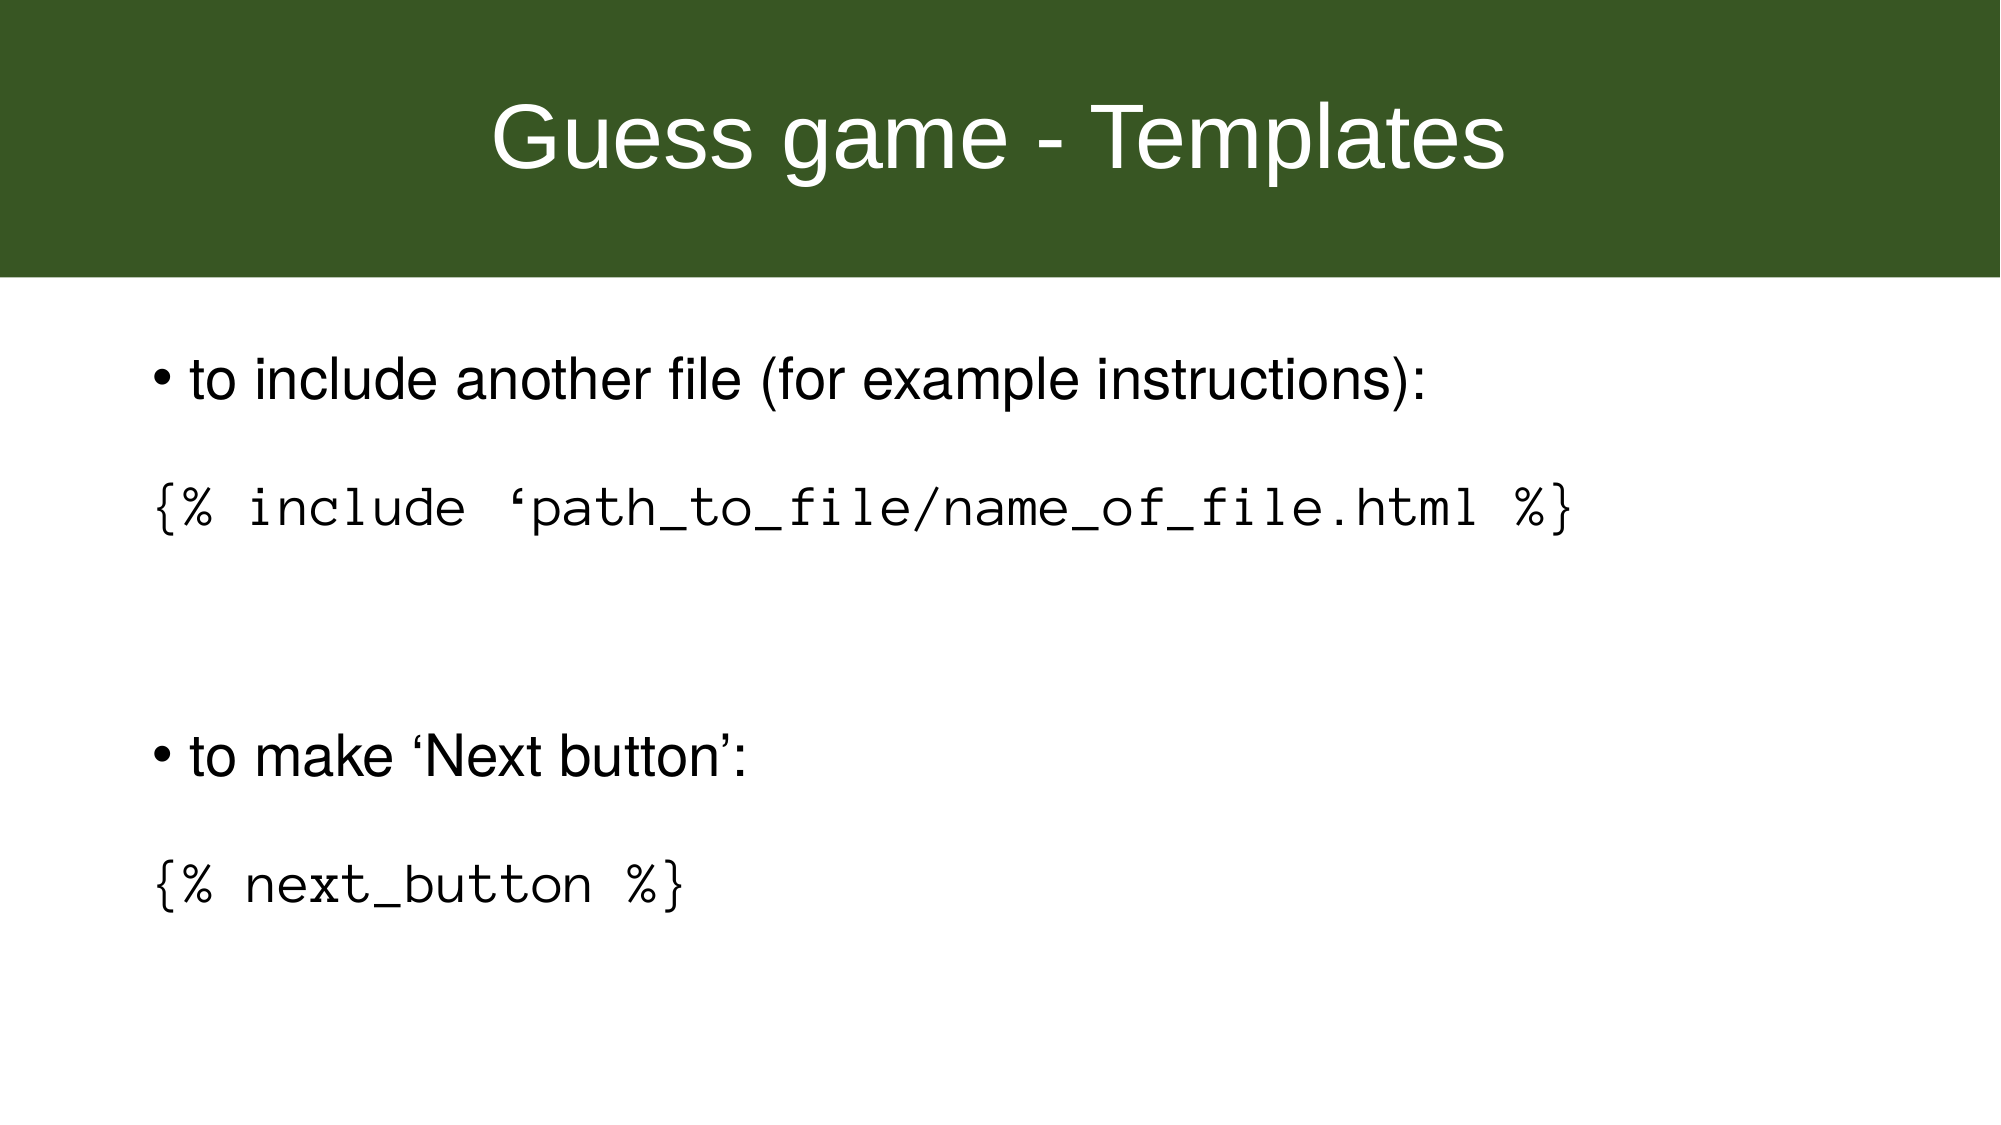

# Guess game - Templates
to include another file (for example instructions):
{% include ‘path_to_file/name_of_file.html %}

to make ‘Next button’:
{% next_button %}